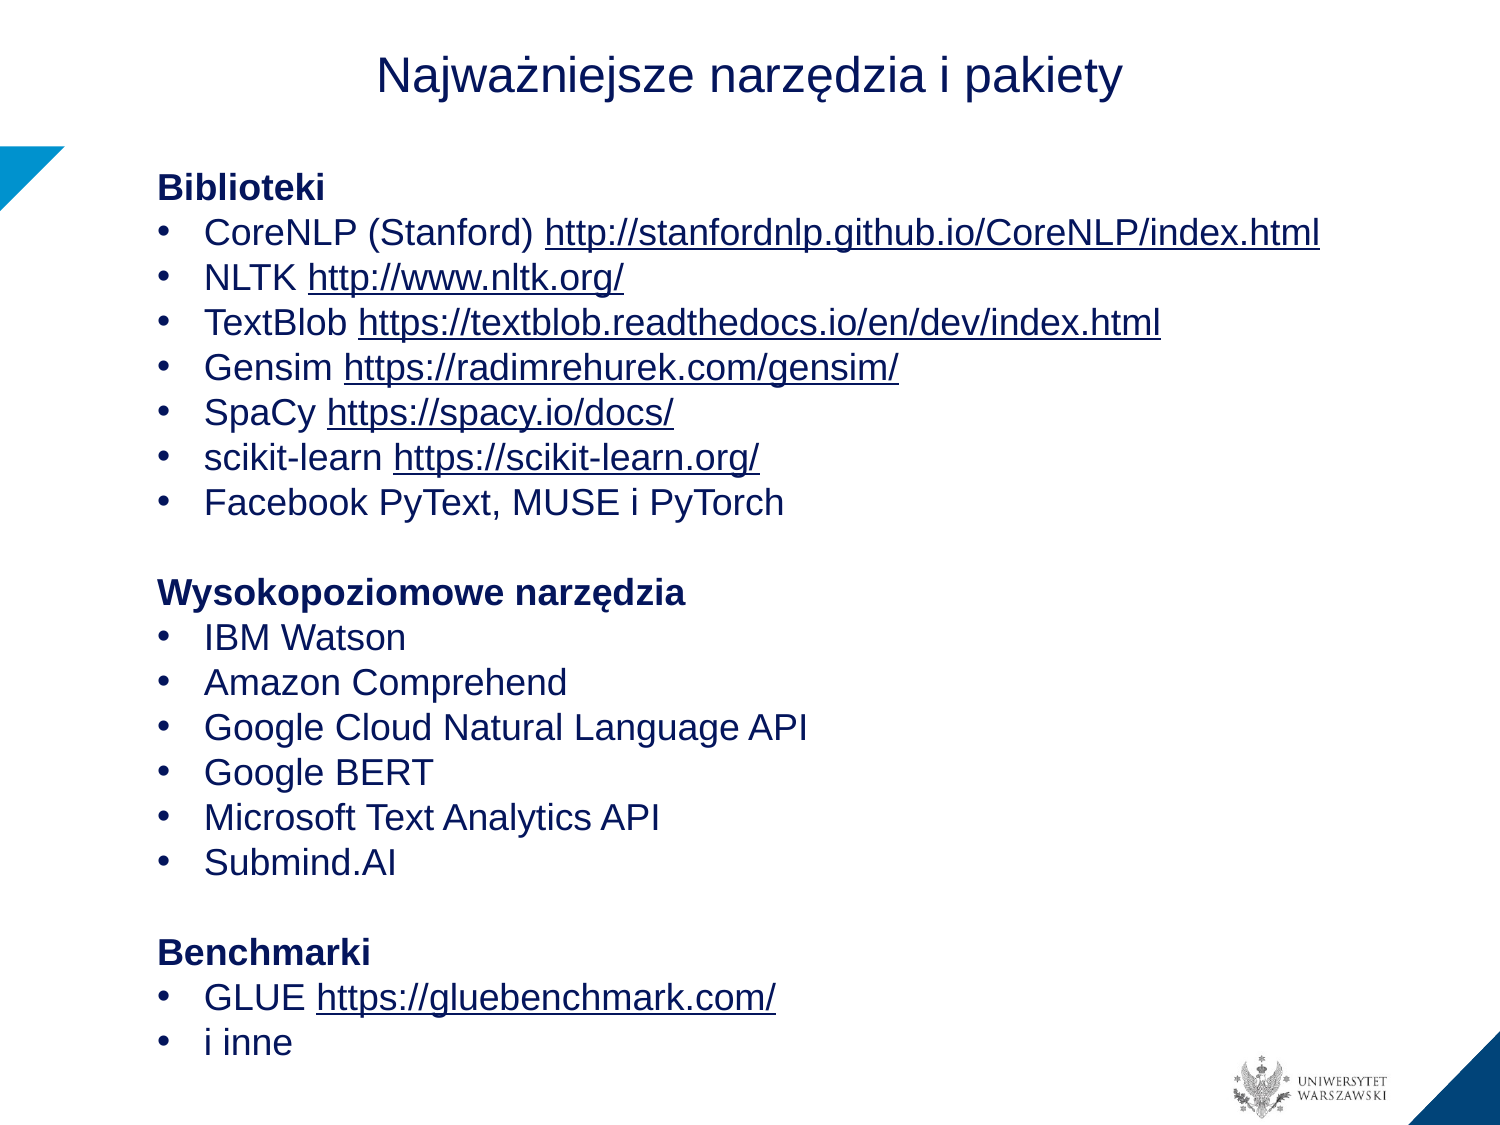

Najważniejsze narzędzia i pakiety
Biblioteki
CoreNLP (Stanford) http://stanfordnlp.github.io/CoreNLP/index.html
NLTK http://www.nltk.org/
TextBlob https://textblob.readthedocs.io/en/dev/index.html
Gensim https://radimrehurek.com/gensim/
SpaCy https://spacy.io/docs/
scikit-learn https://scikit-learn.org/
Facebook PyText, MUSE i PyTorch

Wysokopoziomowe narzędzia
IBM Watson
Amazon Comprehend
Google Cloud Natural Language API
Google BERT
Microsoft Text Analytics API
Submind.AI

Benchmarki
GLUE https://gluebenchmark.com/
i inne